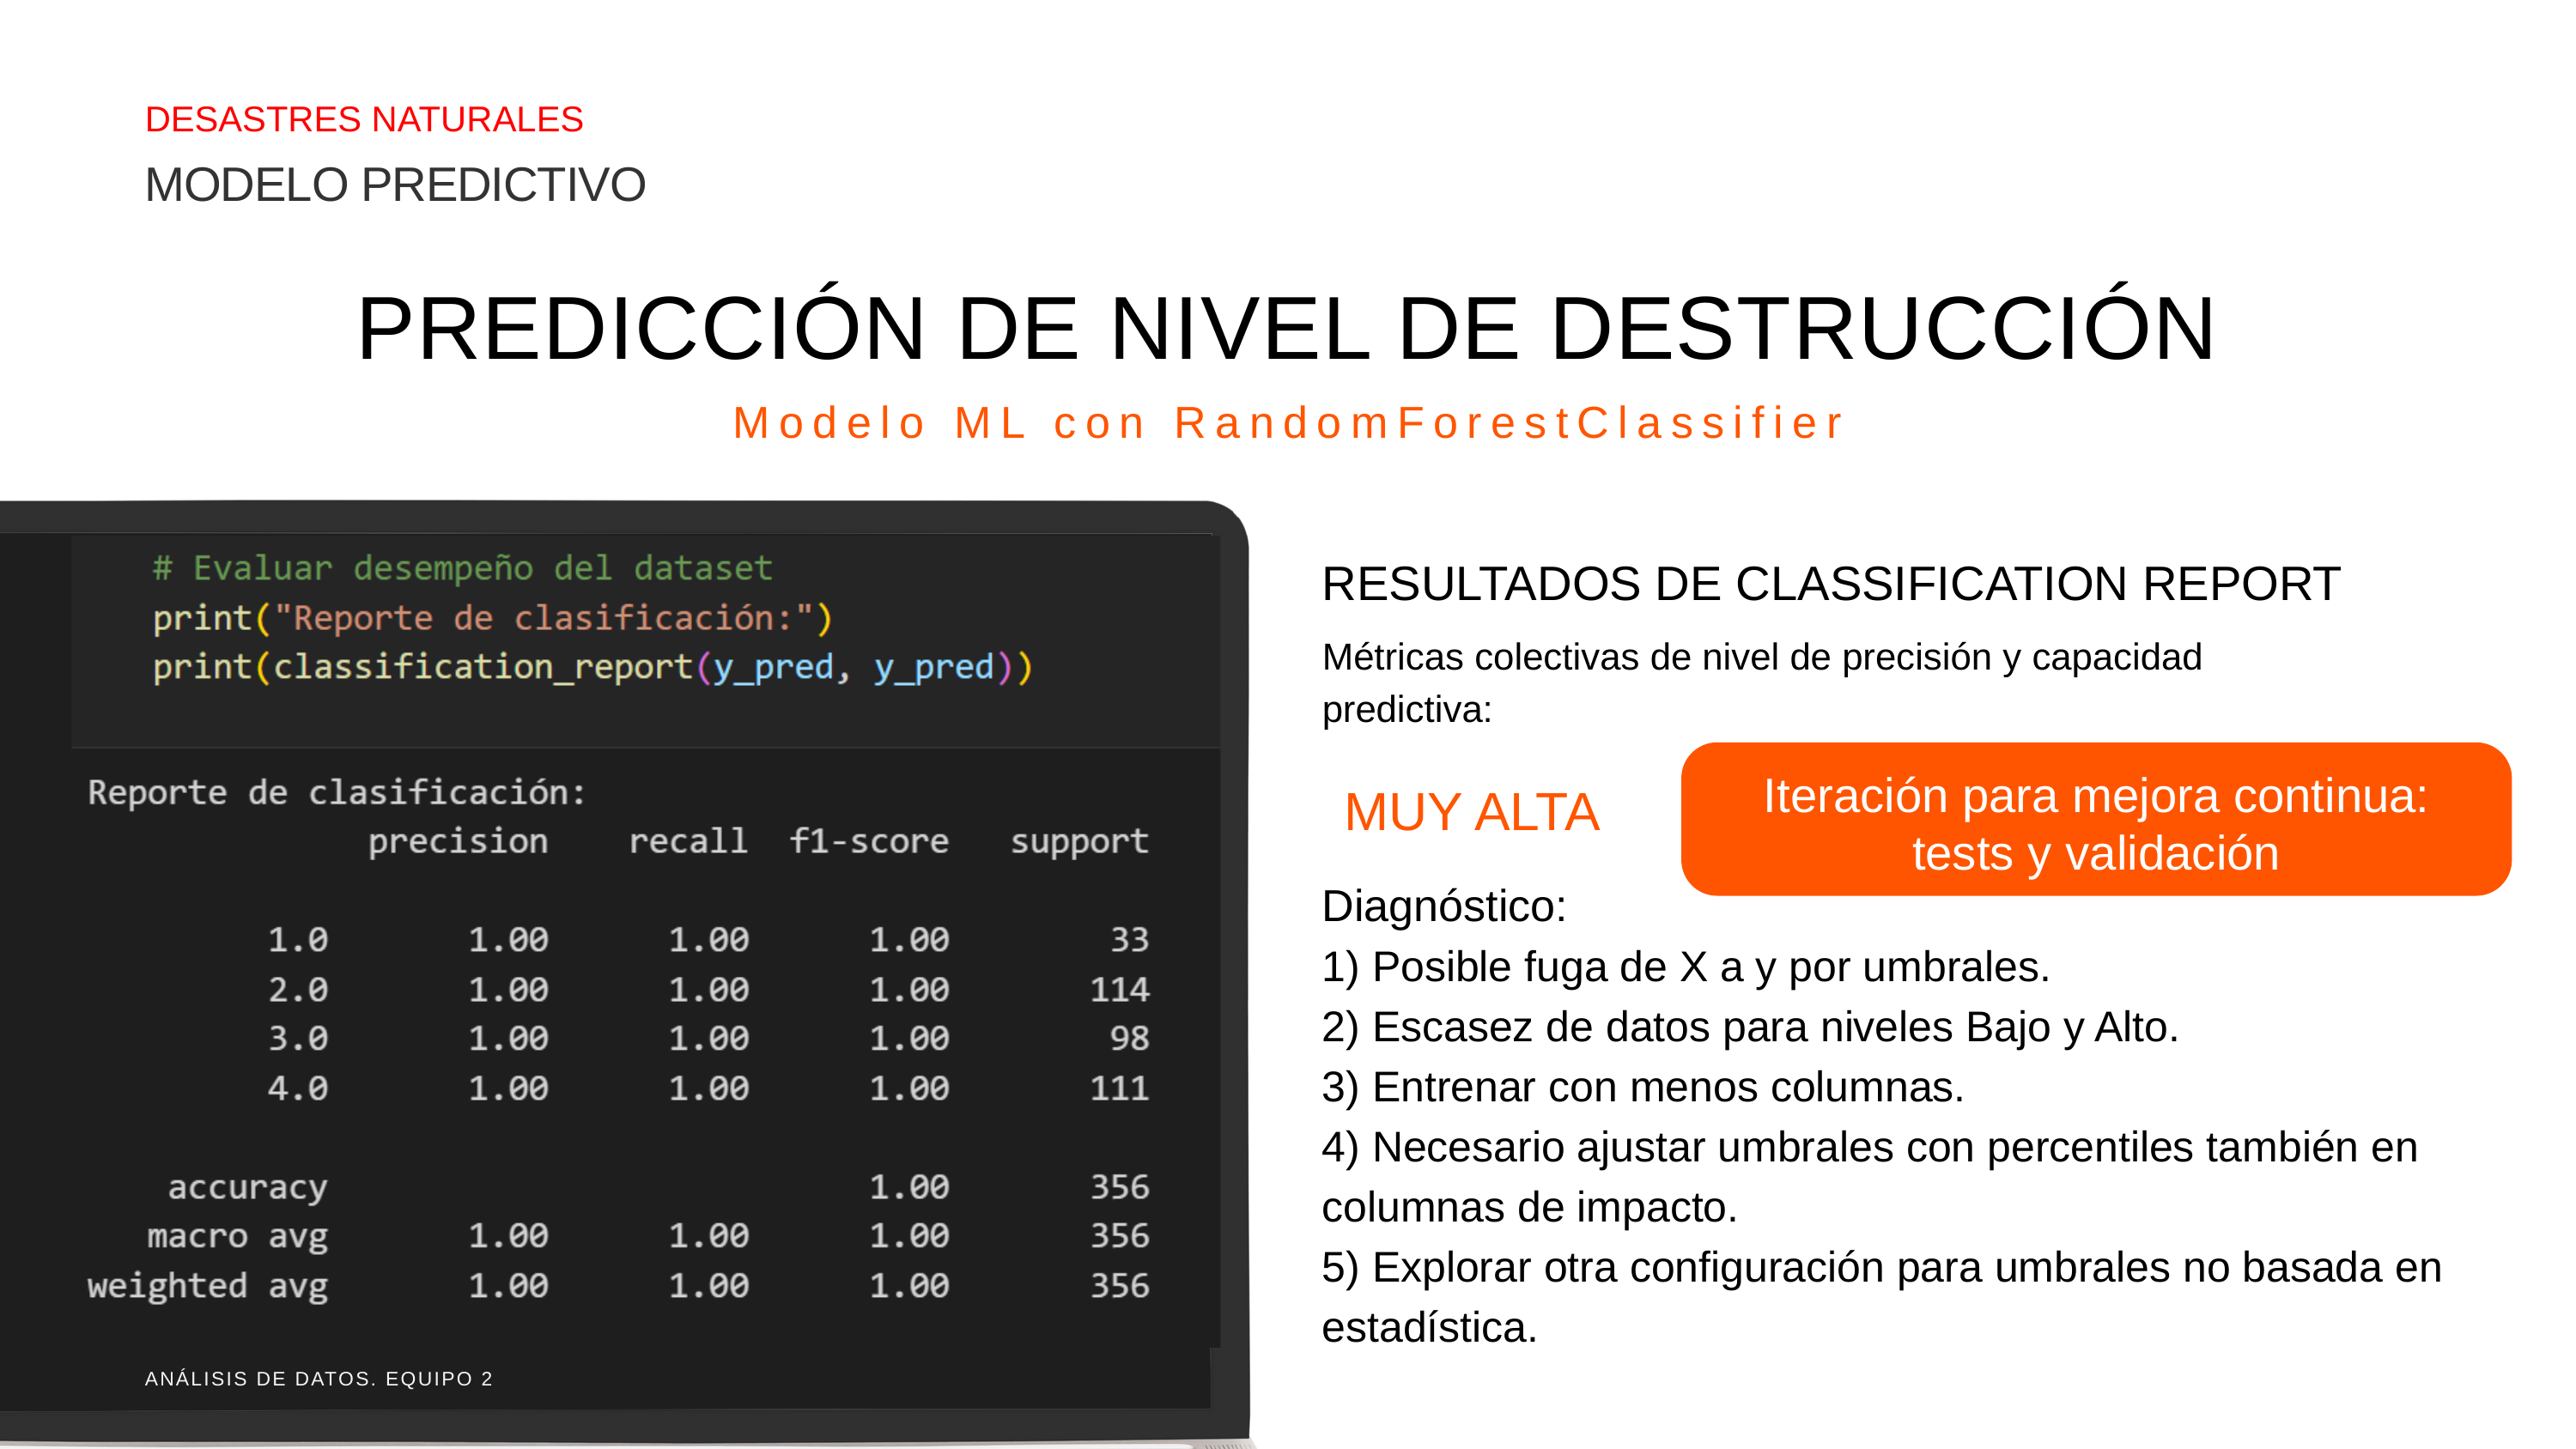

DESASTRES NATURALES
MODELO PREDICTIVO
PREDICCIÓN DE NIVEL DE DESTRUCCIÓN
Modelo ML con RandomForestClassifier

RESULTADOS DE CLASSIFICATION REPORT
Métricas colectivas de nivel de precisión y capacidad predictiva:

Iteración para mejora continua: tests y validación
MUY ALTA
Diagnóstico:
1) Posible fuga de X a y por umbrales.
2) Escasez de datos para niveles Bajo y Alto.
3) Entrenar con menos columnas.
4) Necesario ajustar umbrales con percentiles también en columnas de impacto.
5) Explorar otra configuración para umbrales no basada en estadística.
ANÁLISIS DE DATOS. EQUIPO 2